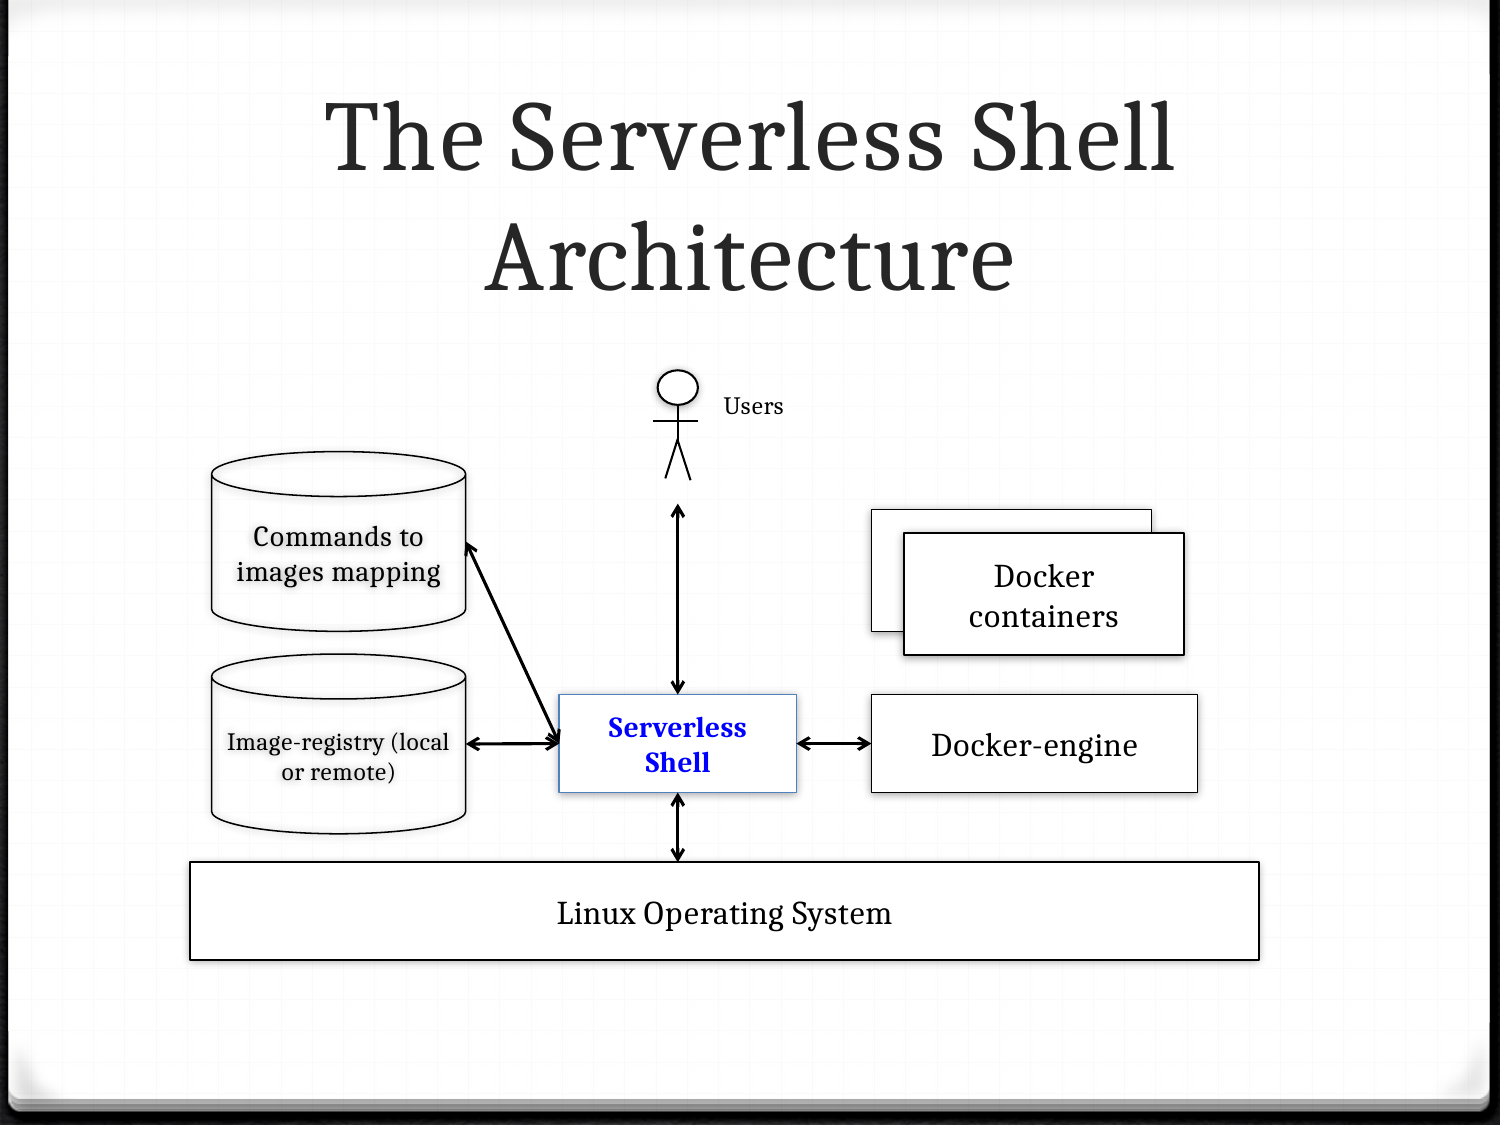

# The Serverless Shell Architecture

Users
Commands to images mapping
Docker containers
Docker containers
Image-registry (local or remote)
Serverless Shell
Docker-engine
Linux Operating System